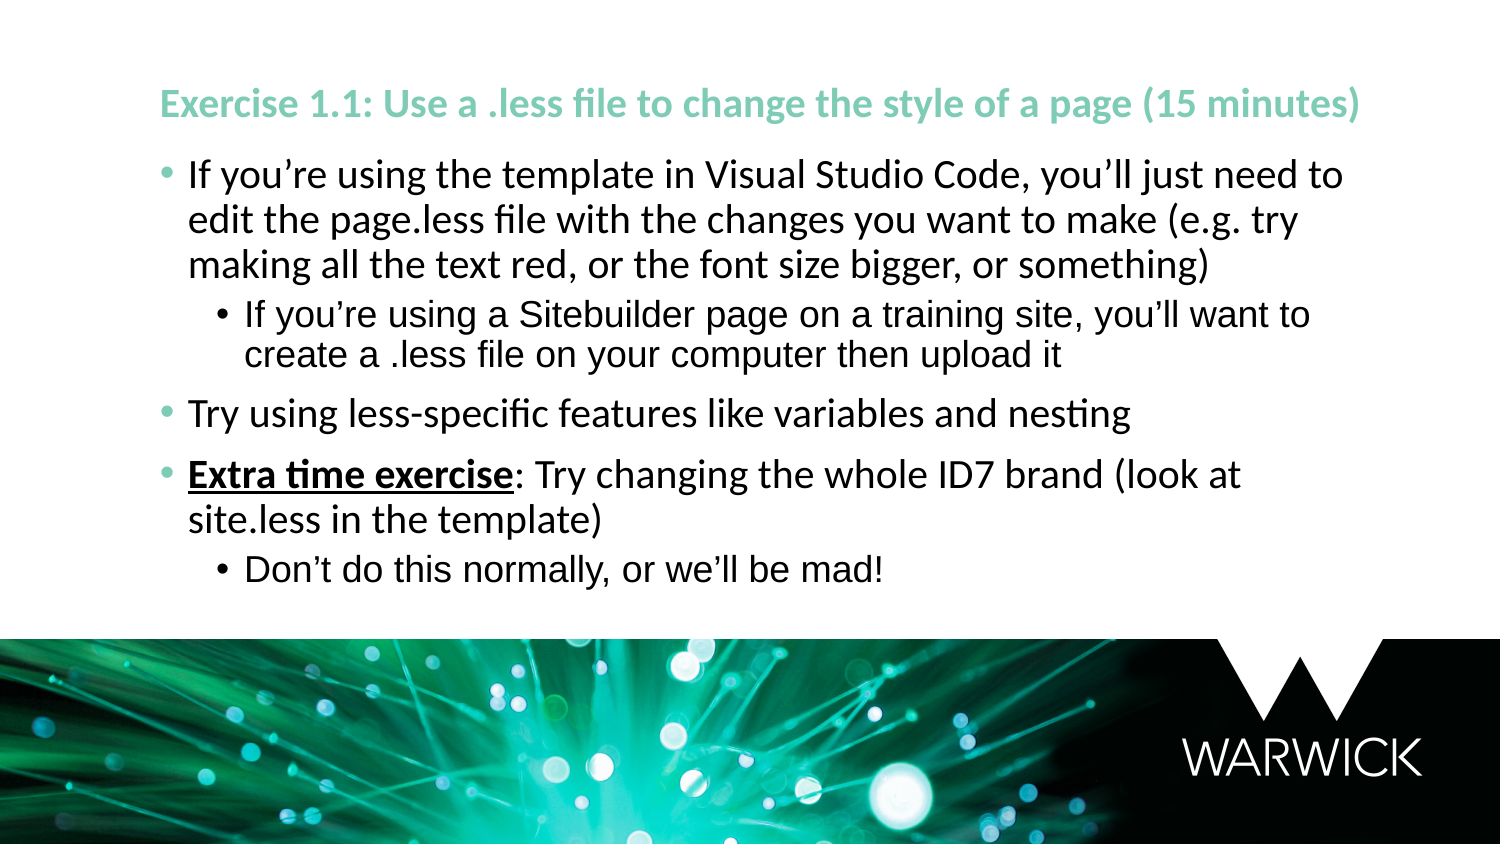

Exercise 1.1: Use a .less file to change the style of a page (15 minutes)

If you’re using the template in Visual Studio Code, you’ll just need to edit the page.less file with the changes you want to make (e.g. try making all the text red, or the font size bigger, or something)
If you’re using a Sitebuilder page on a training site, you’ll want to create a .less file on your computer then upload it
Try using less-specific features like variables and nesting
Extra time exercise: Try changing the whole ID7 brand (look at site.less in the template)
Don’t do this normally, or we’ll be mad!